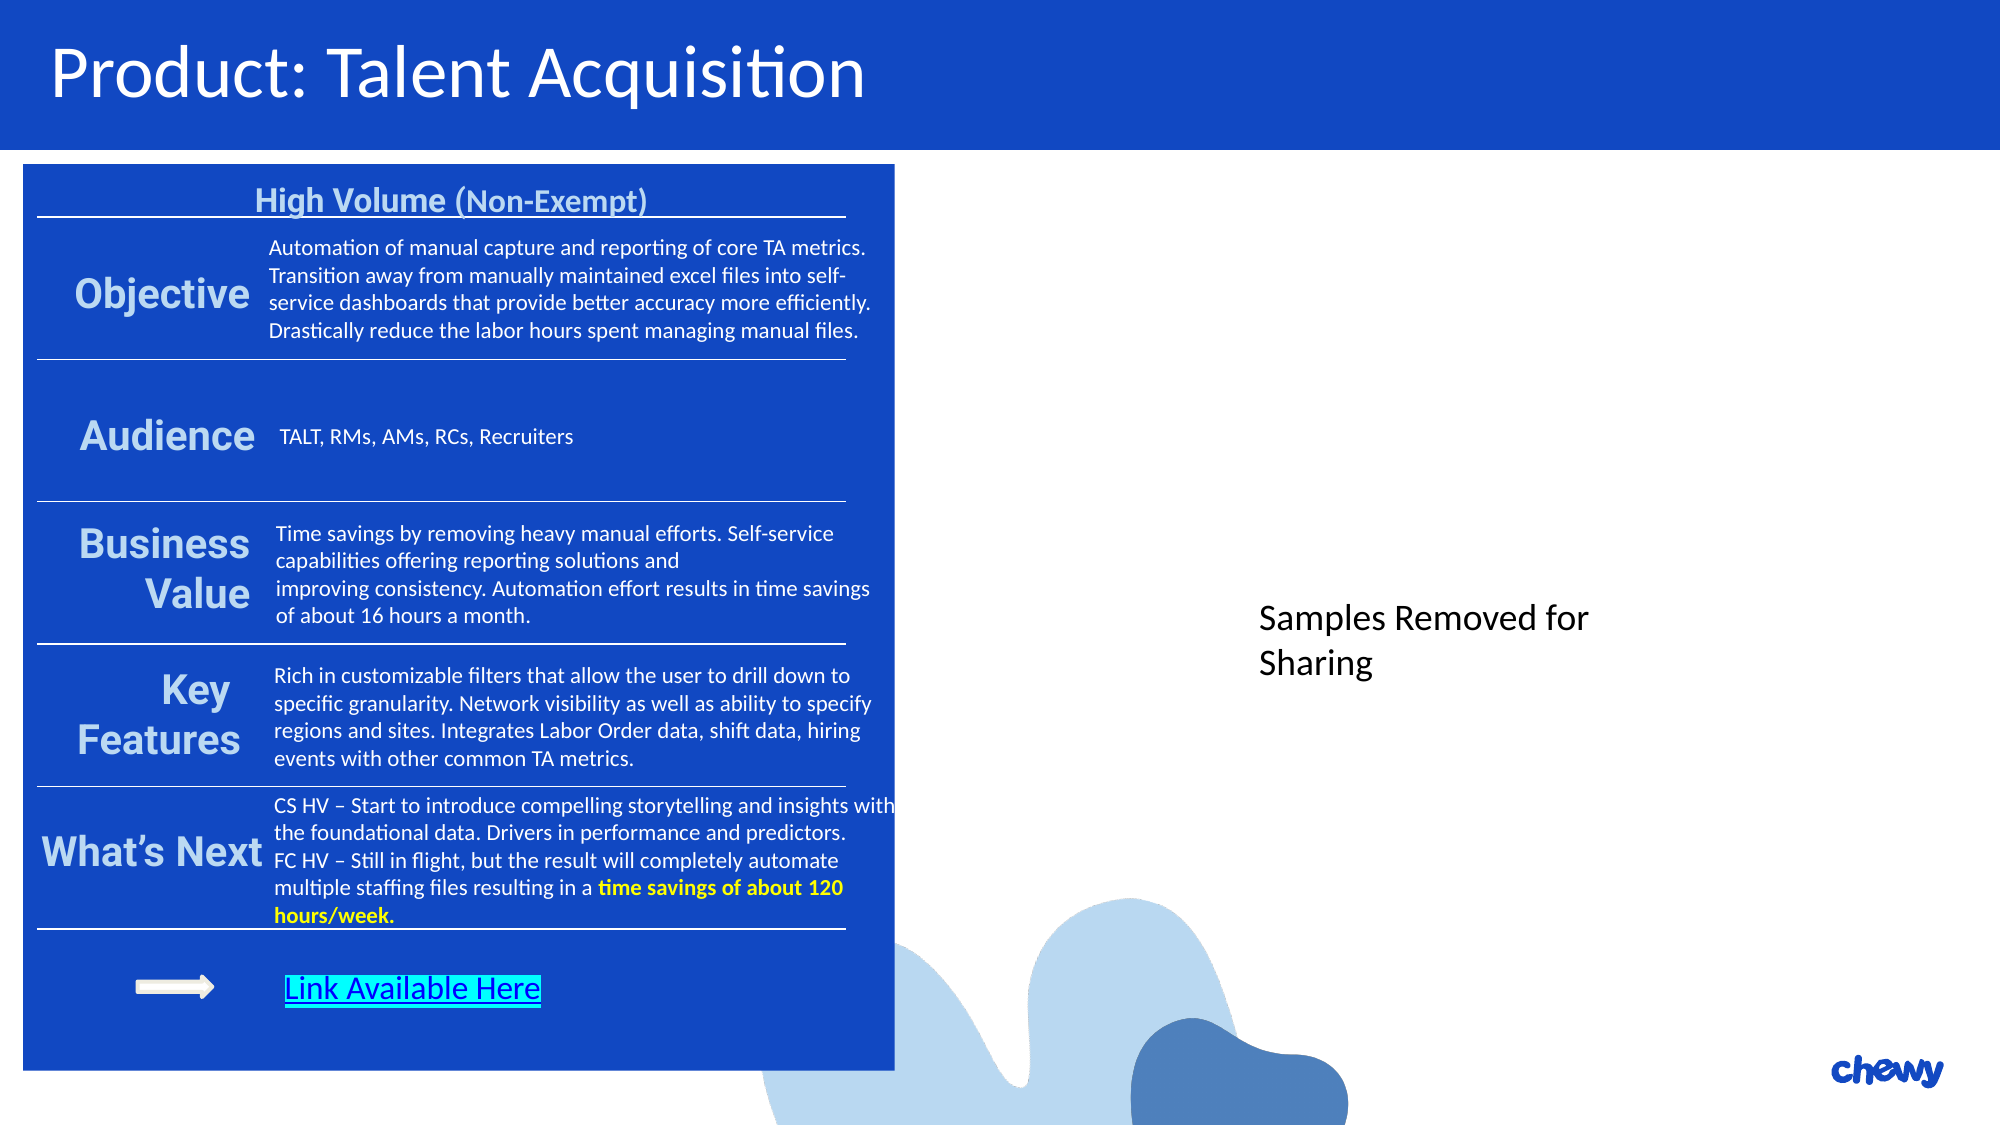

Product: Talent Acquisition

High Volume (Non-Exempt)
Automation of manual capture and reporting of core TA metrics. Transition away from manually maintained excel files into self-service dashboards that provide better accuracy more efficiently. Drastically reduce the labor hours spent managing manual files.
Objective
Audience
TALT, RMs, AMs, RCs, Recruiters
Business Value
Time savings by removing heavy manual efforts. Self-service capabilities offering reporting solutions and improving consistency. Automation effort results in time savings of about 16 hours a month.
Samples Removed for Sharing
Rich in customizable filters that allow the user to drill down to specific granularity. Network visibility as well as ability to specify regions and sites. Integrates Labor Order data, shift data, hiring events with other common TA metrics.
Key
Features

CS HV – Start to introduce compelling storytelling and insights with the foundational data. Drivers in performance and predictors.
FC HV – Still in flight, but the result will completely automate multiple staffing files resulting in a time savings of about 120 hours/week.
What’s Next
Link Available Here